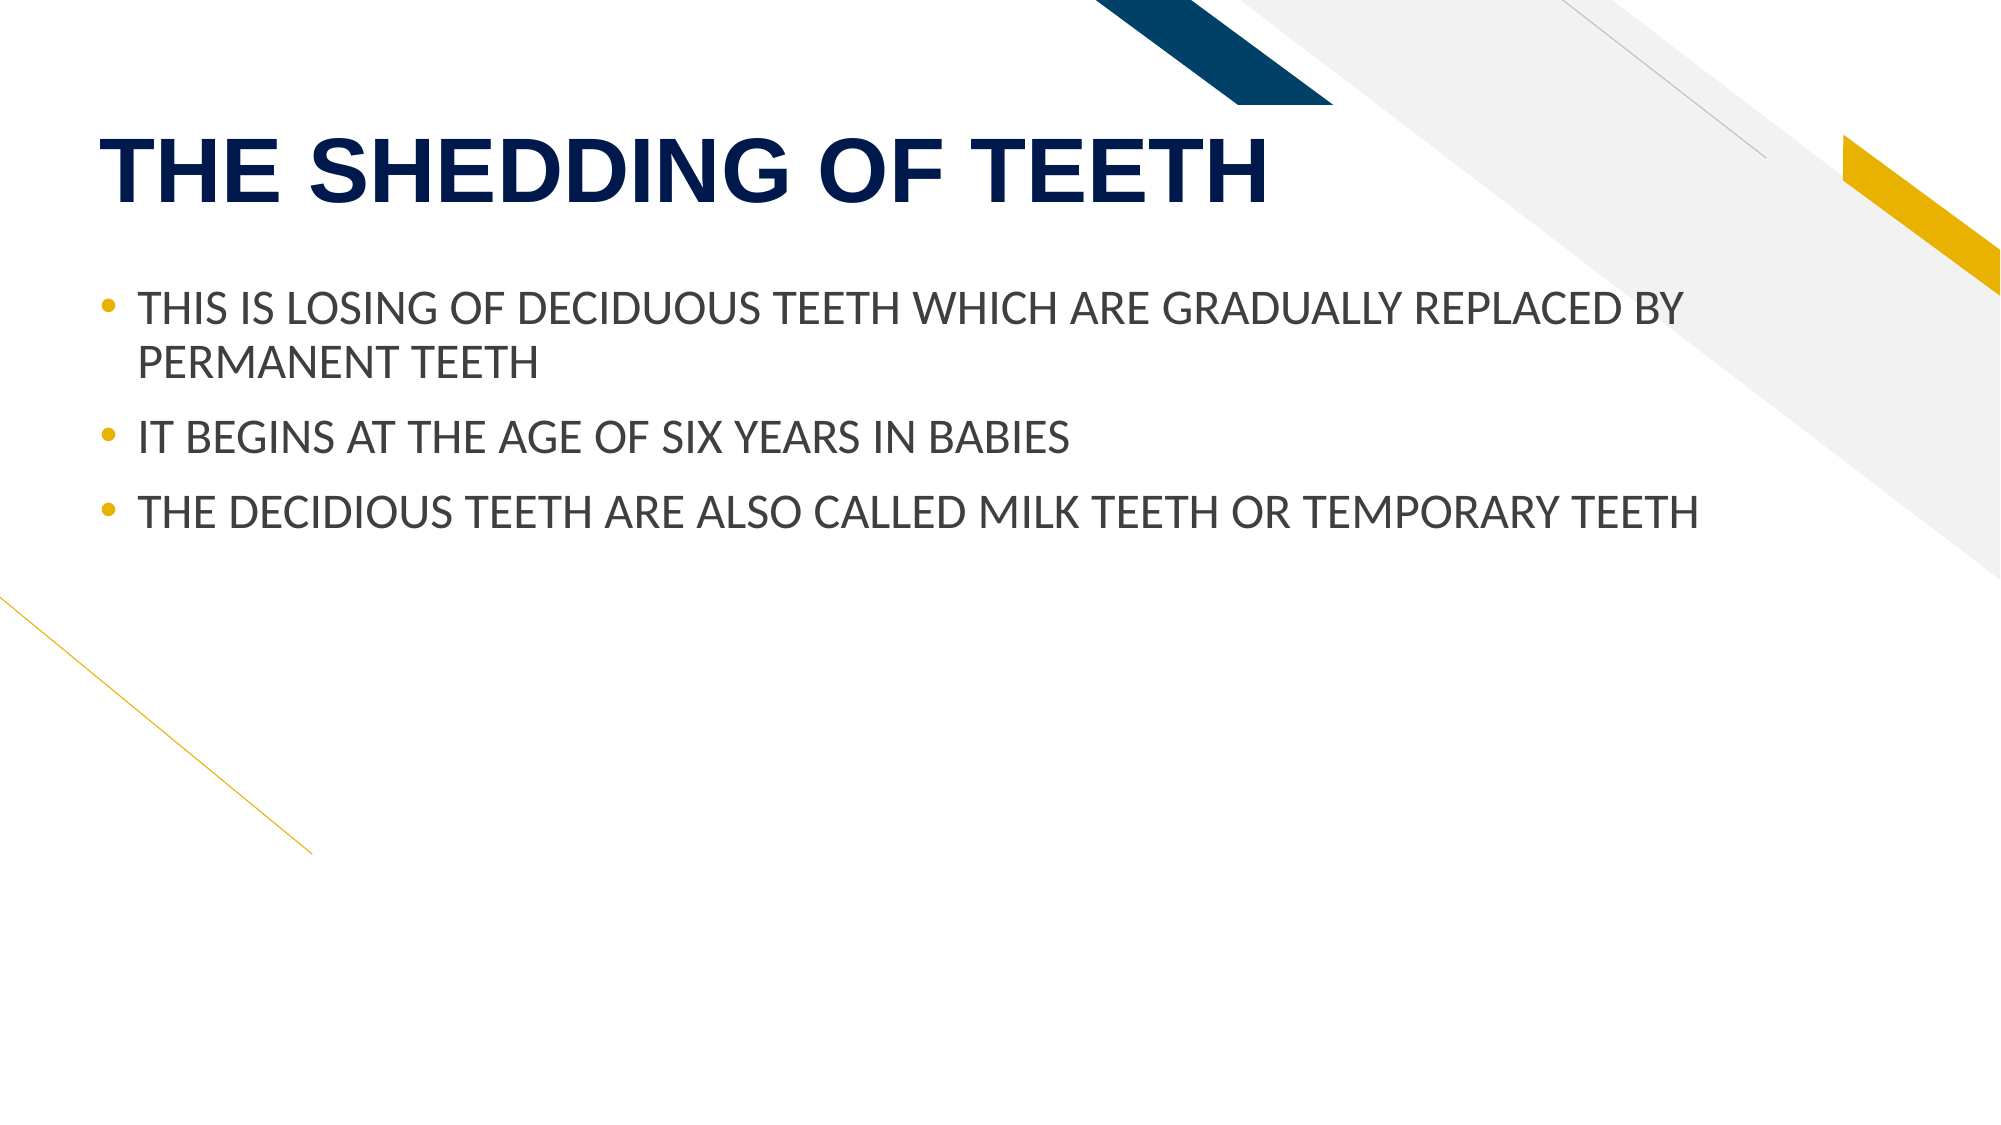

# THE SHEDDING OF TEETH
THIS IS LOSING OF DECIDUOUS TEETH WHICH ARE GRADUALLY REPLACED BY PERMANENT TEETH
IT BEGINS AT THE AGE OF SIX YEARS IN BABIES
THE DECIDIOUS TEETH ARE ALSO CALLED MILK TEETH OR TEMPORARY TEETH